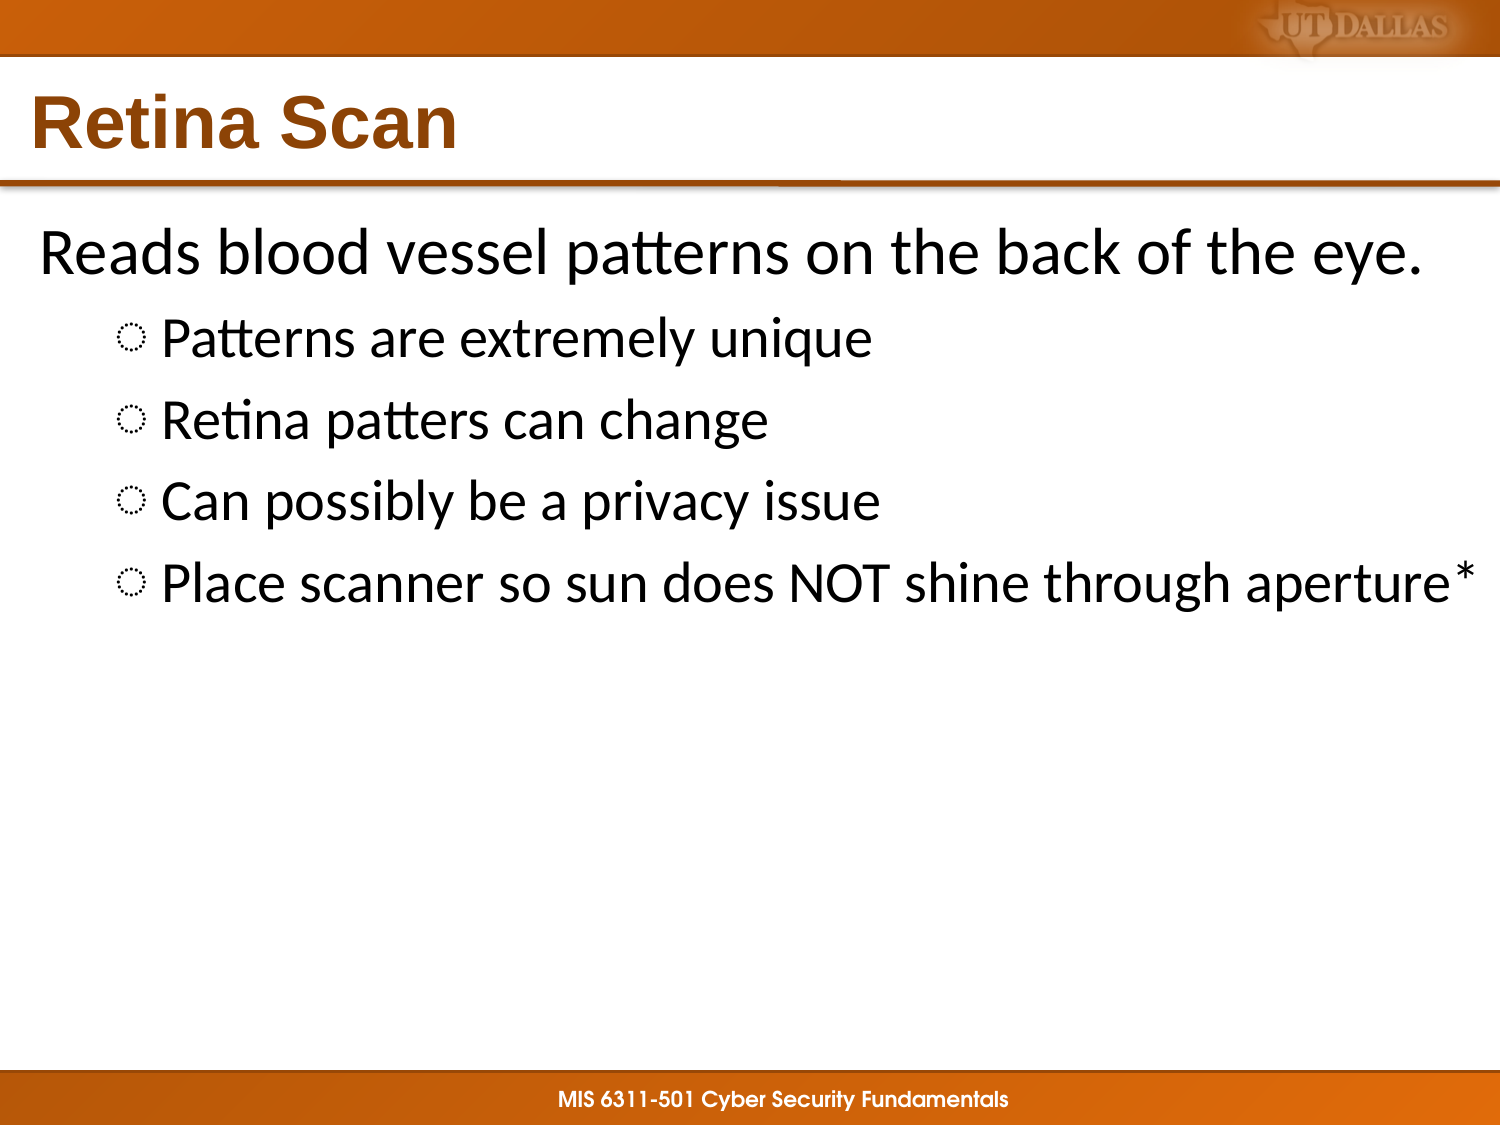

# Retina Scan
Reads blood vessel patterns on the back of the eye.
Patterns are extremely unique
Retina patters can change
Can possibly be a privacy issue
Place scanner so sun does NOT shine through aperture*